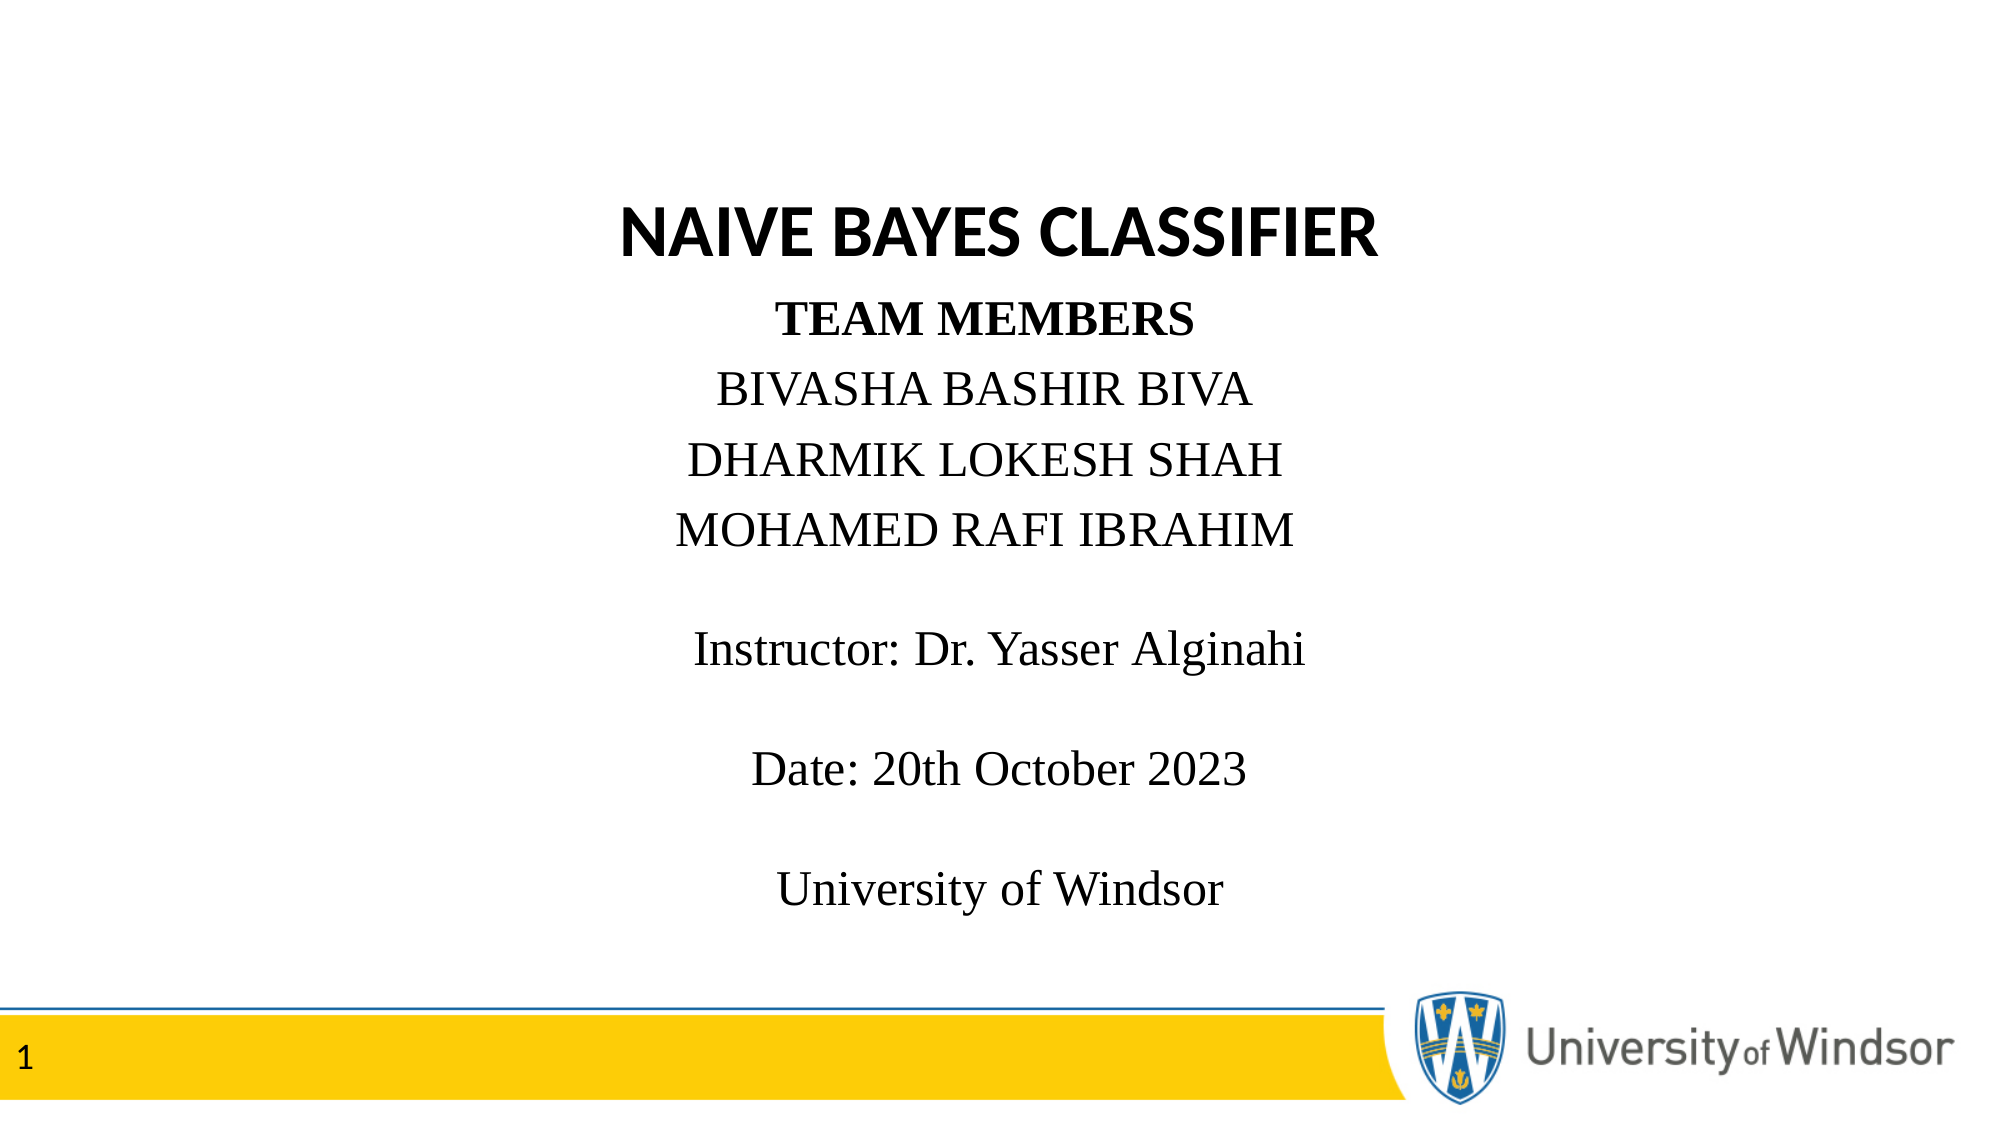

# NAIVE BAYES CLASSIFIER
| TEAM MEMBERS |
| --- |
| BIVASHA BASHIR BIVA |
| DHARMIK LOKESH SHAH |
| MOHAMED RAFI IBRAHIM |

​
Instructor: Dr. Yasser Alginahi​
 ​
Date: 20th October 2023​
​
University of Windsor
1